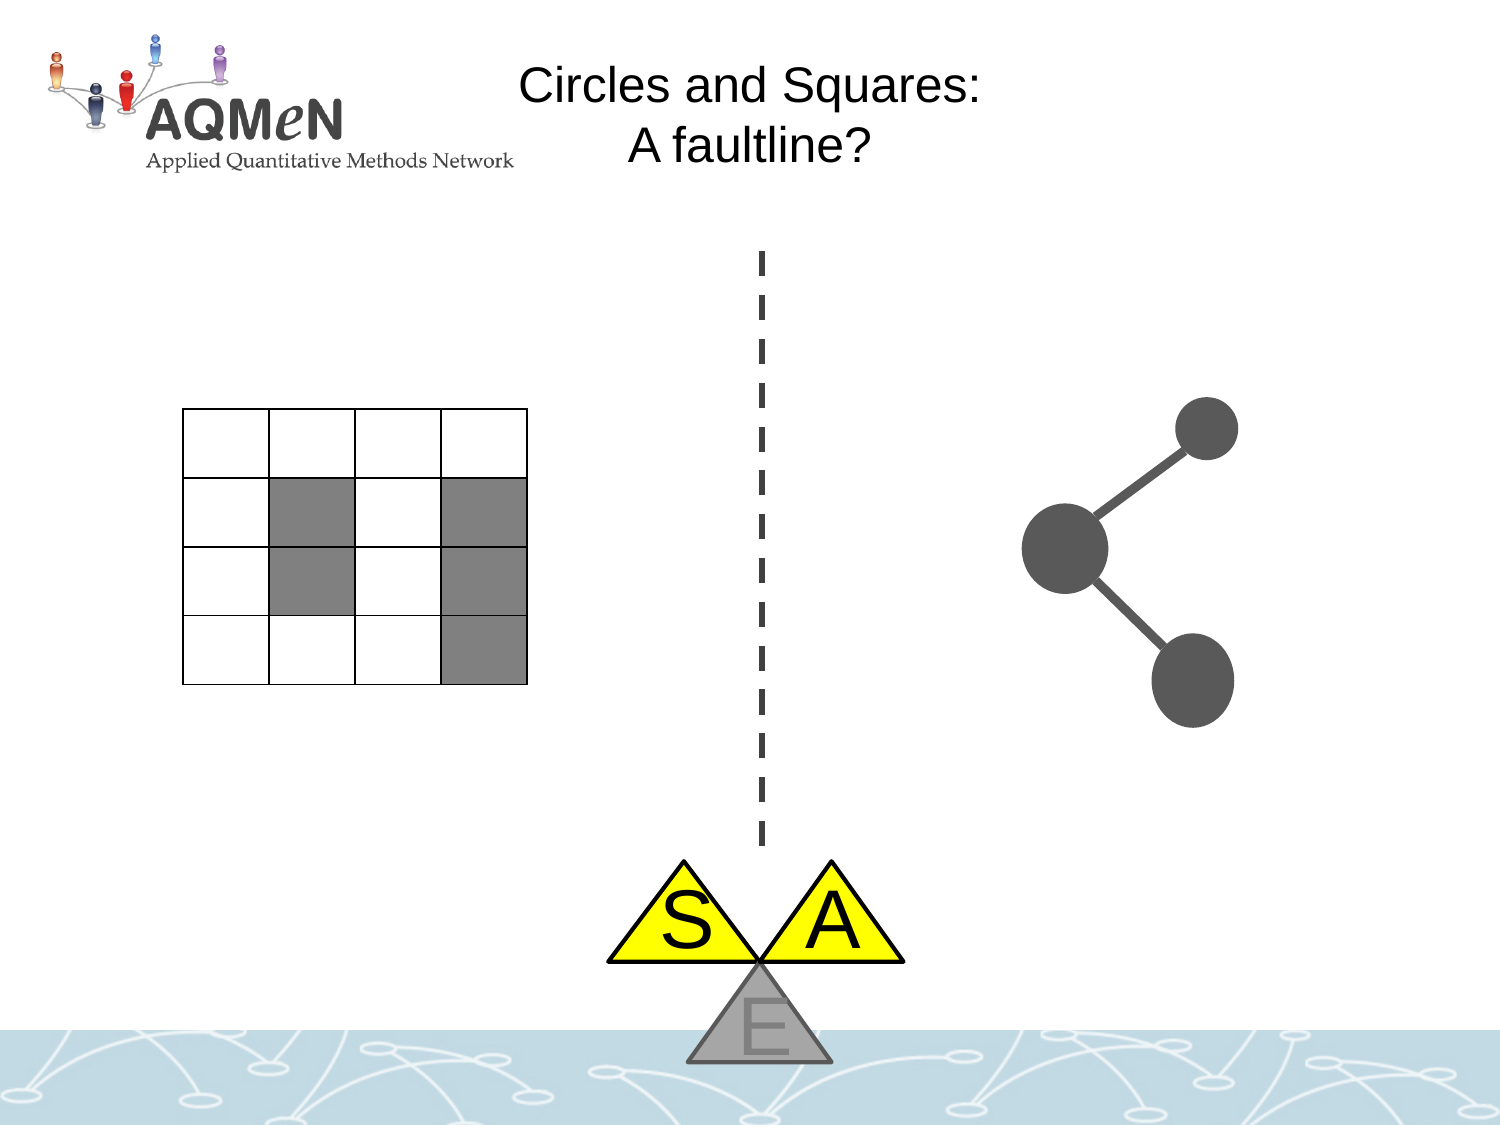

# Circles and Squares: A faultline?

|  |  |  |  |
| --- | --- | --- | --- |
|  |  |  |  |
|  |  |  |  |
|  |  |  |  |

S
A

E